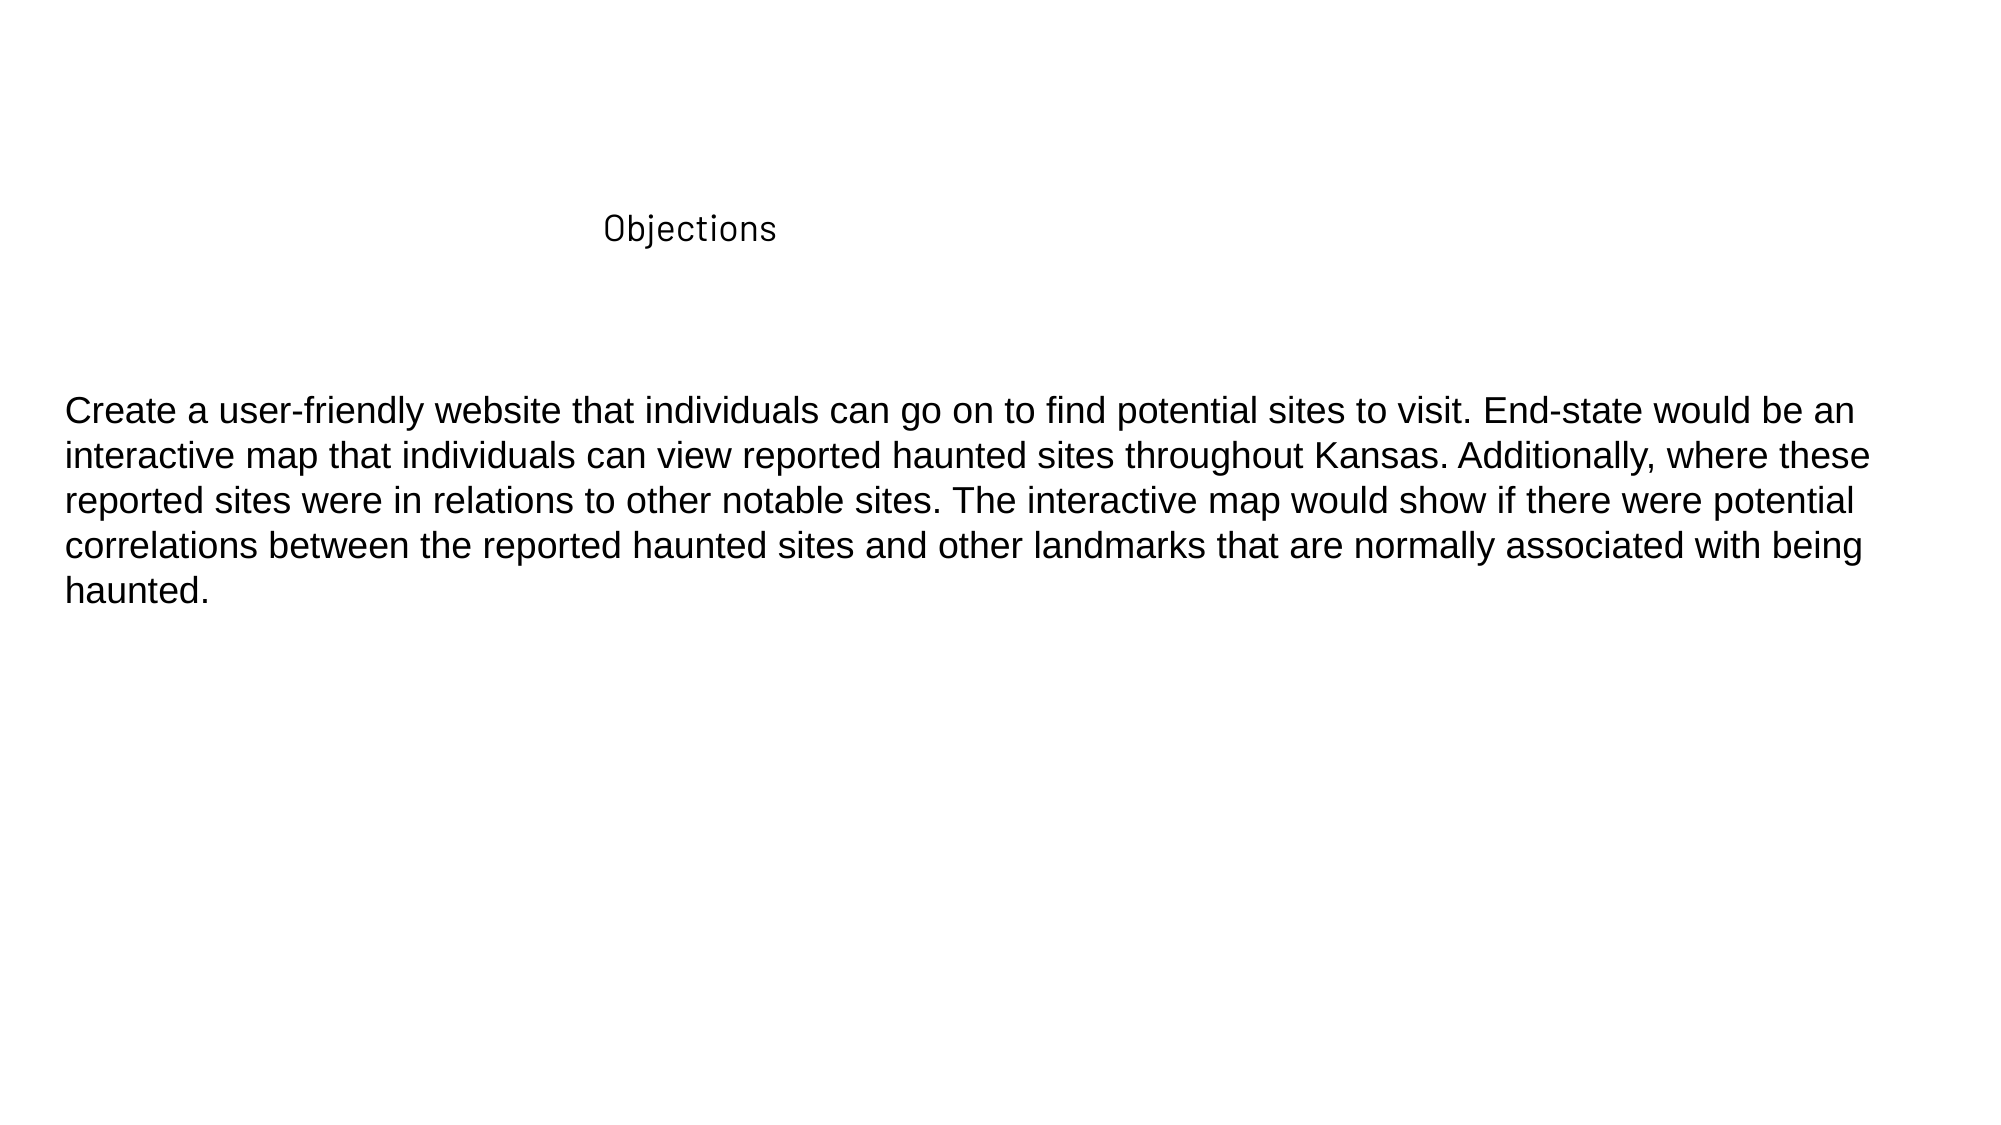

Objections
Create a user-friendly website that individuals can go on to find potential sites to visit. End-state would be an interactive map that individuals can view reported haunted sites throughout Kansas. Additionally, where these reported sites were in relations to other notable sites. The interactive map would show if there were potential correlations between the reported haunted sites and other landmarks that are normally associated with being haunted.